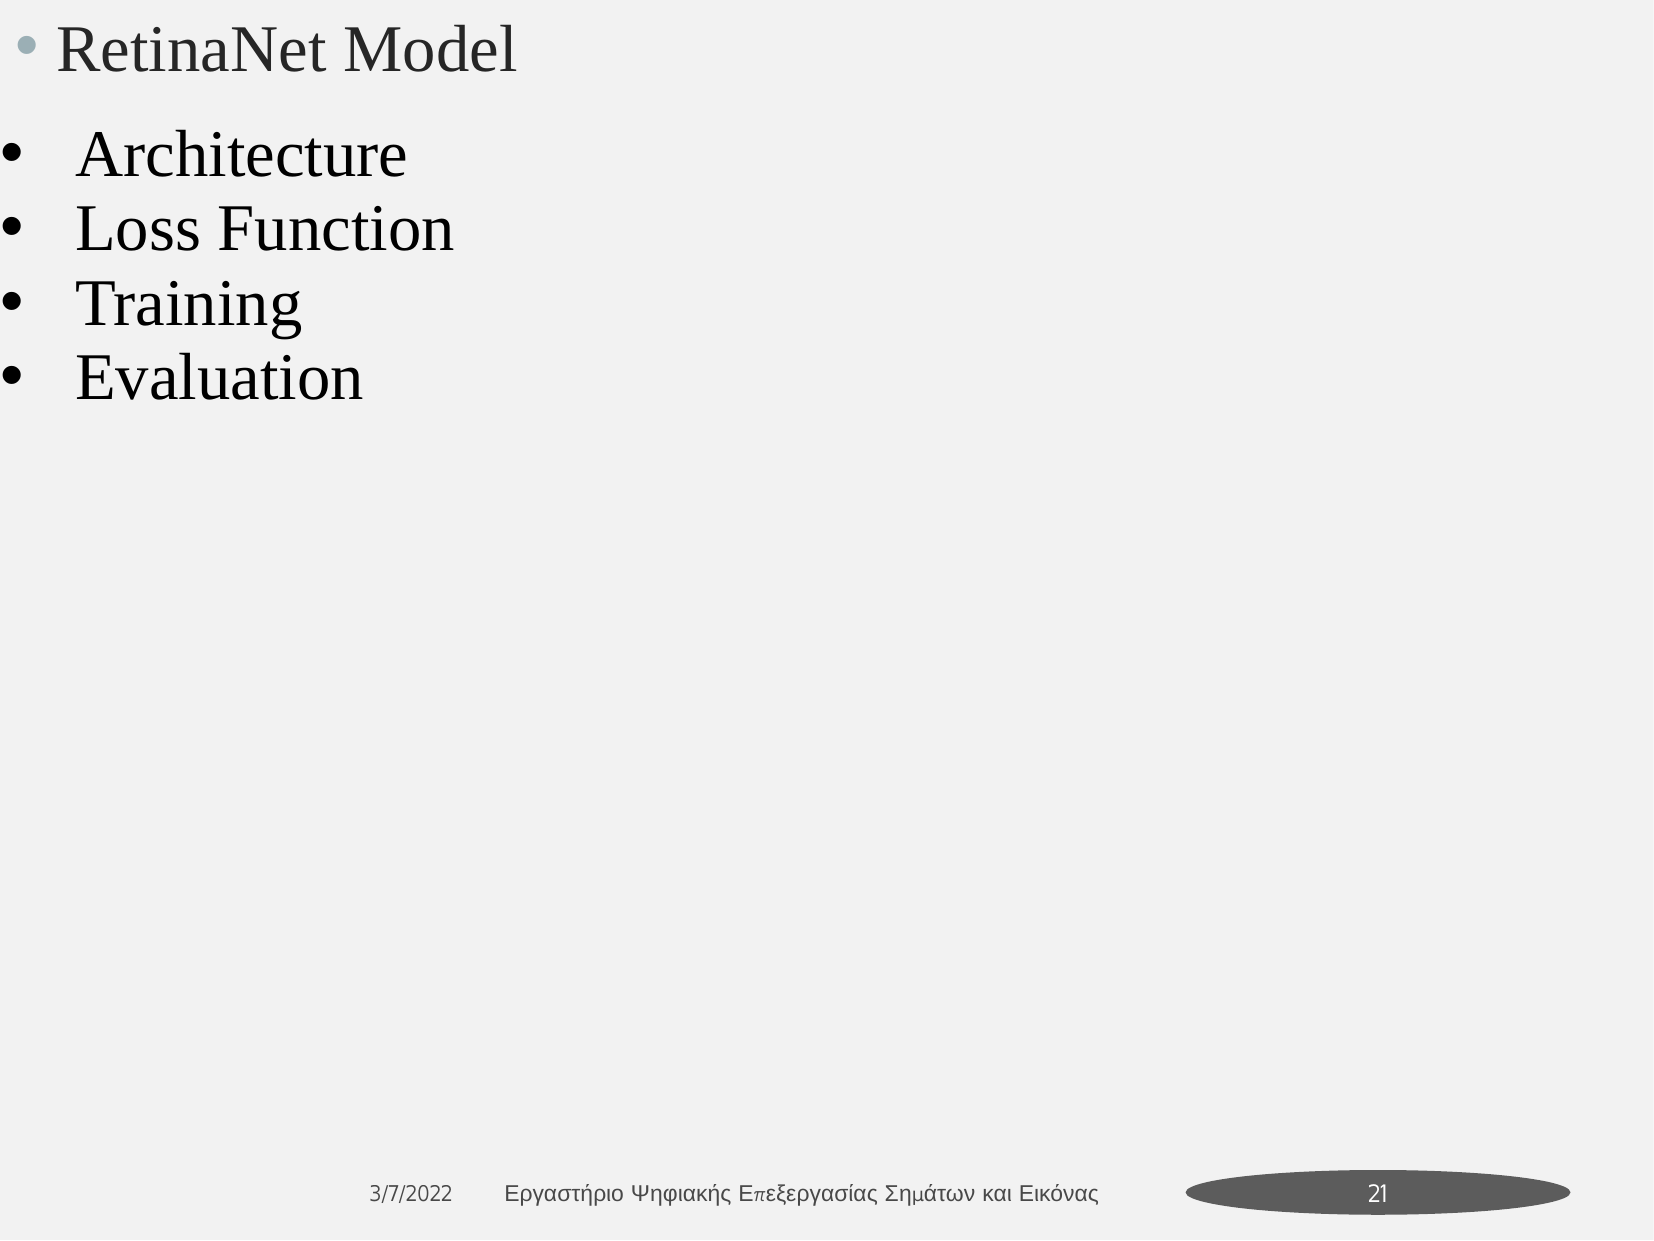

RetinaNet Model
Architecture
Loss Function
Training
Evaluation
3/7/2022
Εργαστήριο Ψηφιακής Επεξεργασίας Σηµάτων και Εικόνας
21